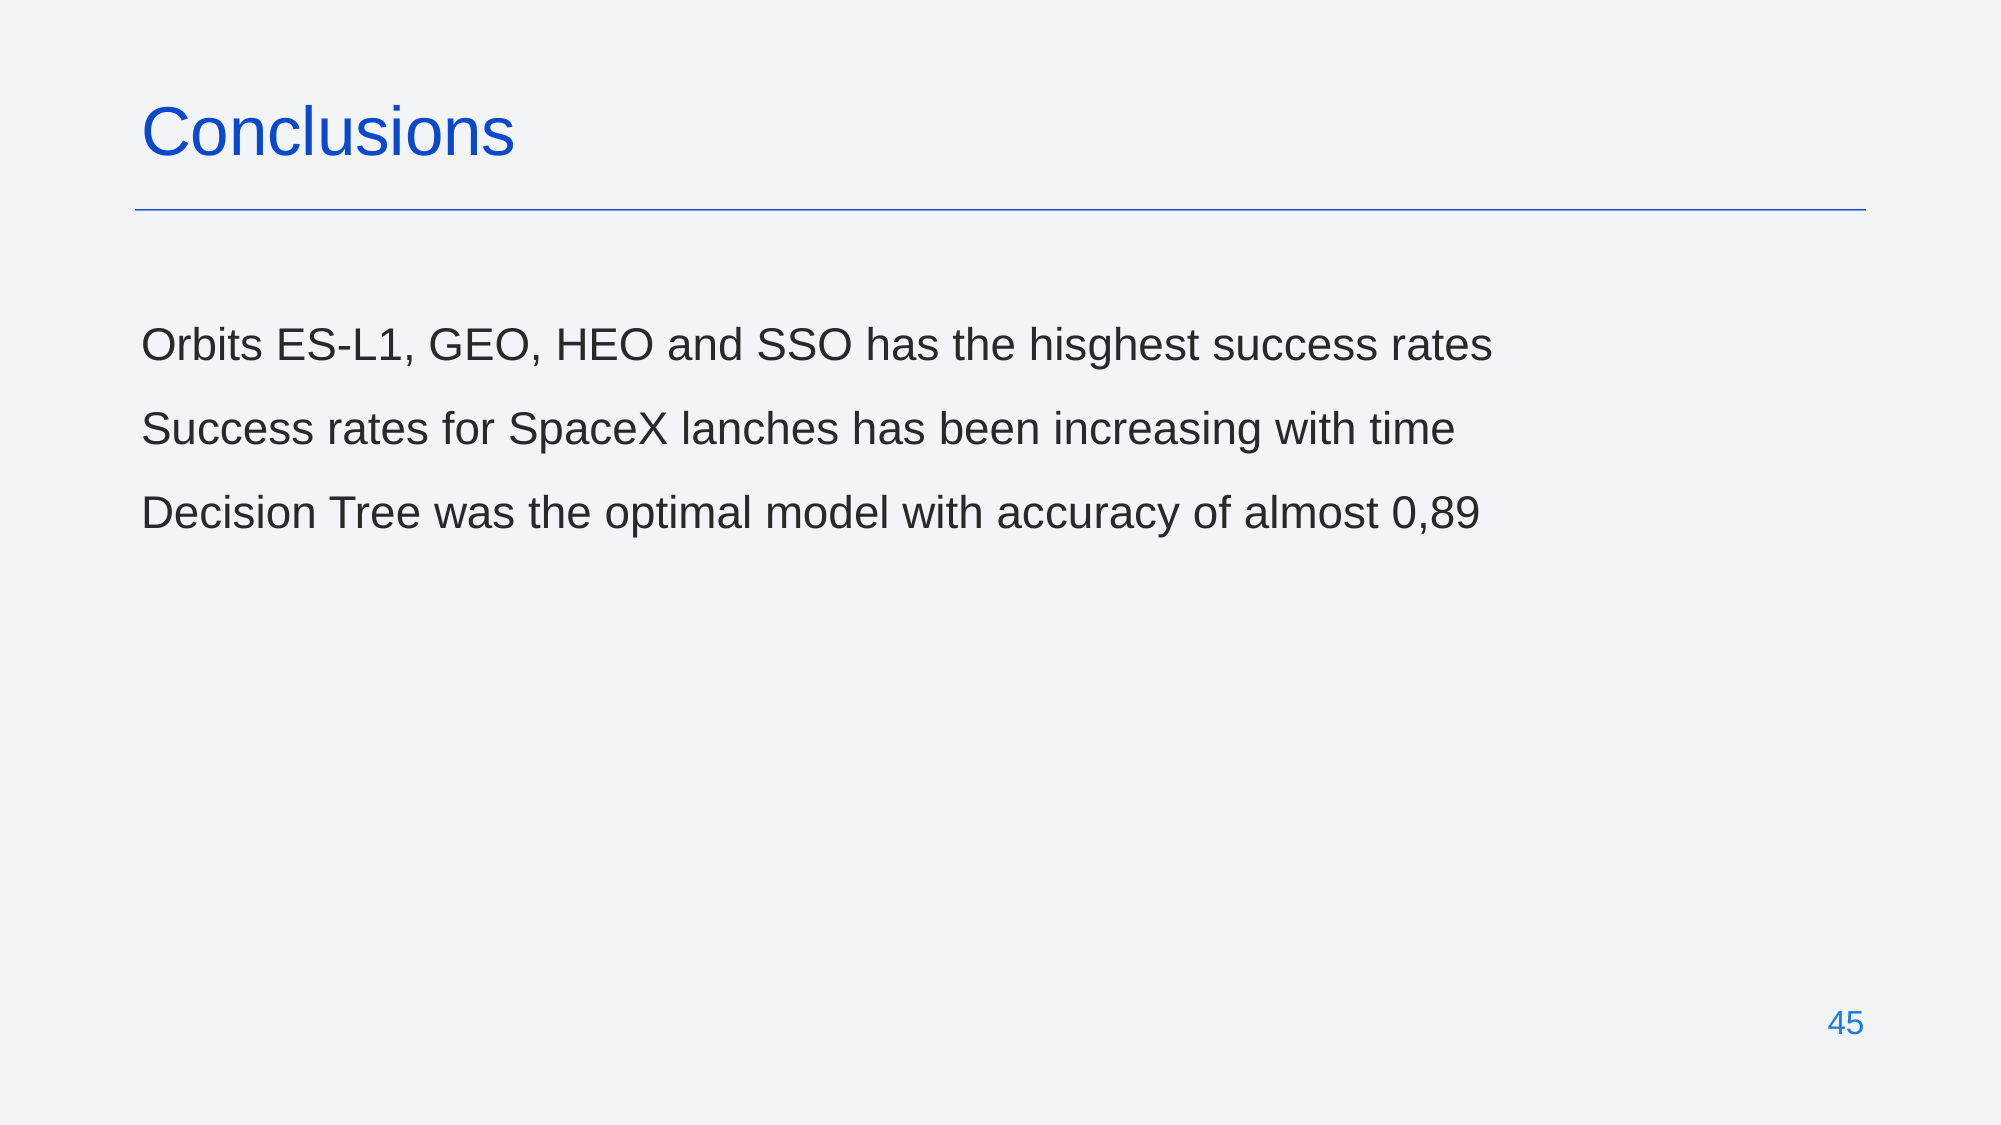

Conclusions
Orbits ES-L1, GEO, HEO and SSO has the hisghest success rates
Success rates for SpaceX lanches has been increasing with time
Decision Tree was the optimal model with accuracy of almost 0,89
45